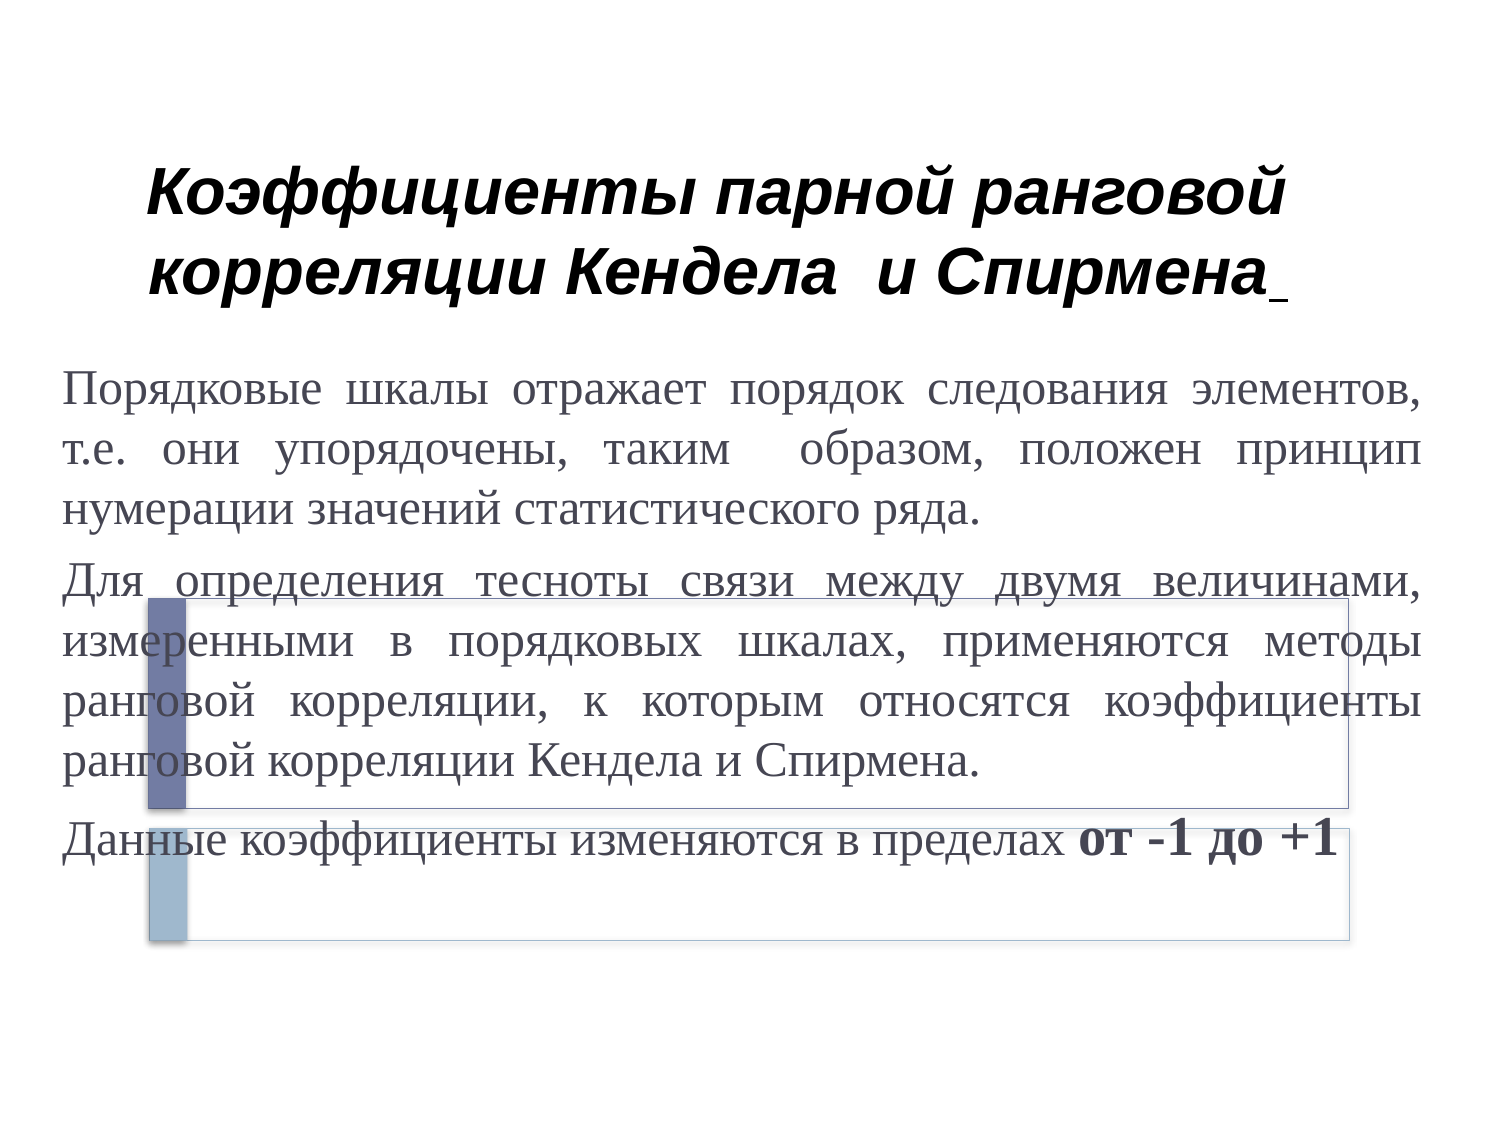

# Коэффициенты парной ранговой корреляции Кендела  и Спирмена
Порядковые шкалы отражает порядок следования элементов, т.е. они упорядочены, таким  образом, положен принцип нумерации значений статистического ряда.
Для определения тесноты связи между двумя величинами, измеренными в порядковых шкалах, применяются методы ранговой корреляции, к которым относятся коэффициенты ранговой корреляции Кендела и Спирмена.
Данные коэффициенты изменяются в пределах от -1 до +1